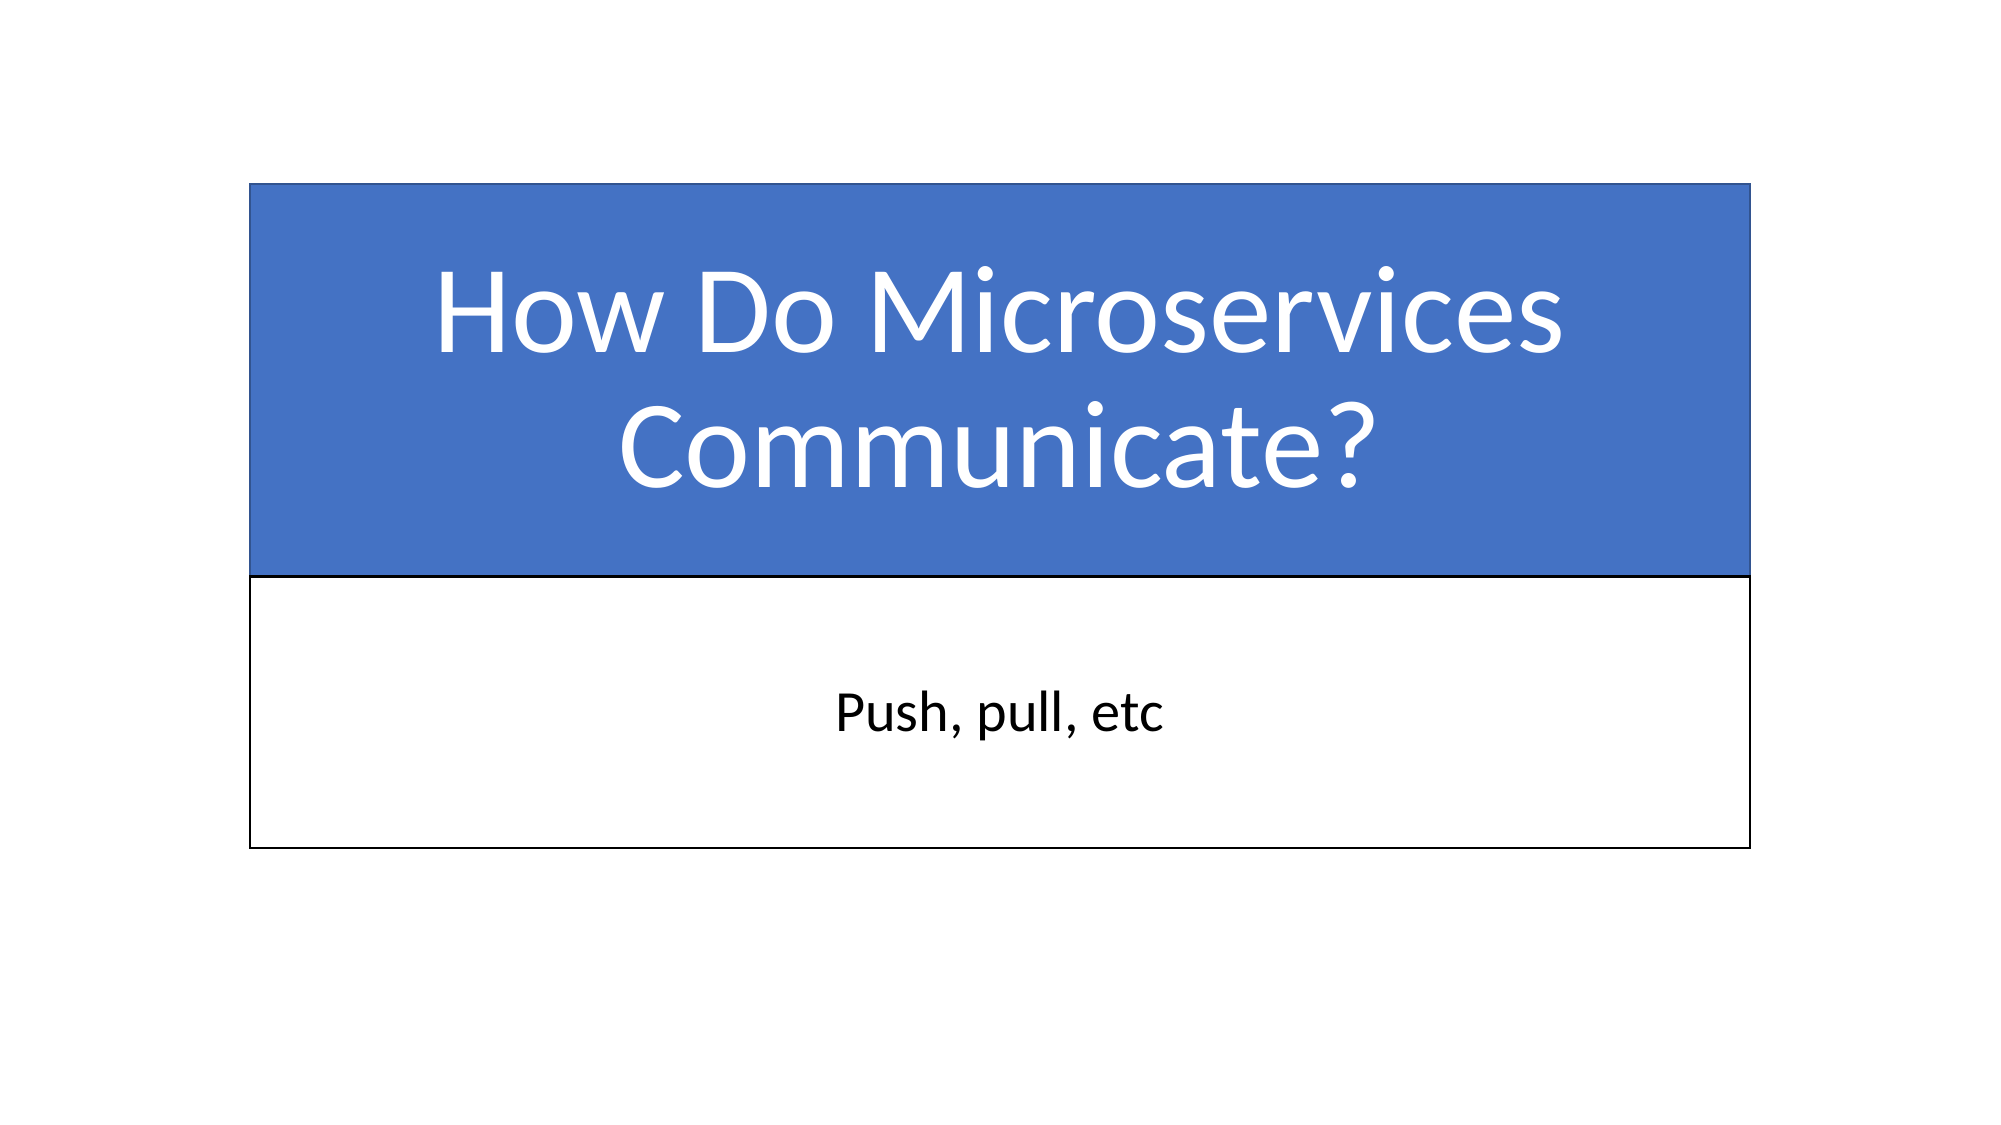

# How Do Microservices Communicate?
Push, pull, etc